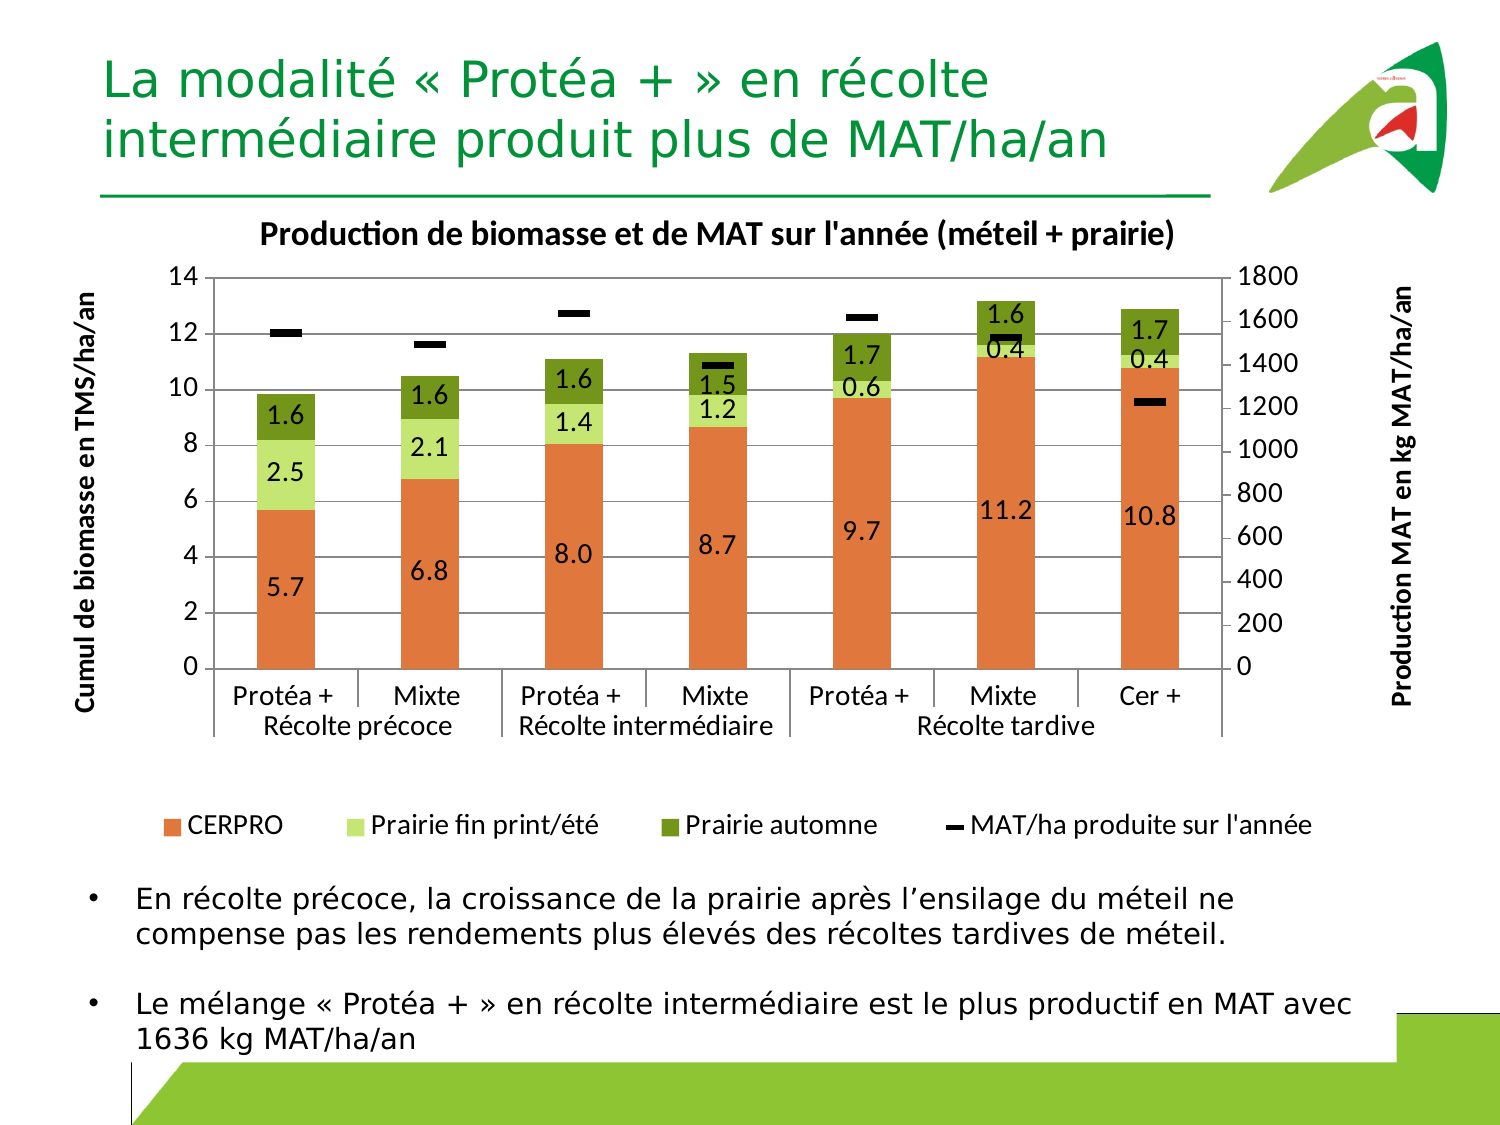

# La modalité « Protéa + » en récolte intermédiaire produit plus de MAT/ha/an

### Chart: Production de biomasse et de MAT sur l'année (méteil + prairie)

| Category | CERPRO | Prairie fin print/été | Prairie automne  | MAT/ha produite sur l'année |
|---|---|---|---|---|
| Protéa +  | 5.69 | 2.517 | 1.631 | 1547.0210000000002 |
| Mixte  | 6.806 | 2.133 | 1.564 | 1495.6280000000002 |
| Protéa +  | 8.048 | 1.437 | 1.603 | 1636.1310000000003 |
| Mixte  | 8.655 | 1.154 | 1.507 | 1396.4950000000001 |
| Protéa +  | 9.696 | 0.601 | 1.697 | 1617.511 |
| Mixte  | 11.165 | 0.437 | 1.562 | 1527.759 |
| Cer + | 10.784 | 0.447 | 1.658 | 1229.4499999999998 |
En récolte précoce, la croissance de la prairie après l’ensilage du méteil ne compense pas les rendements plus élevés des récoltes tardives de méteil.

Le mélange « Protéa + » en récolte intermédiaire est le plus productif en MAT avec 1636 kg MAT/ha/an